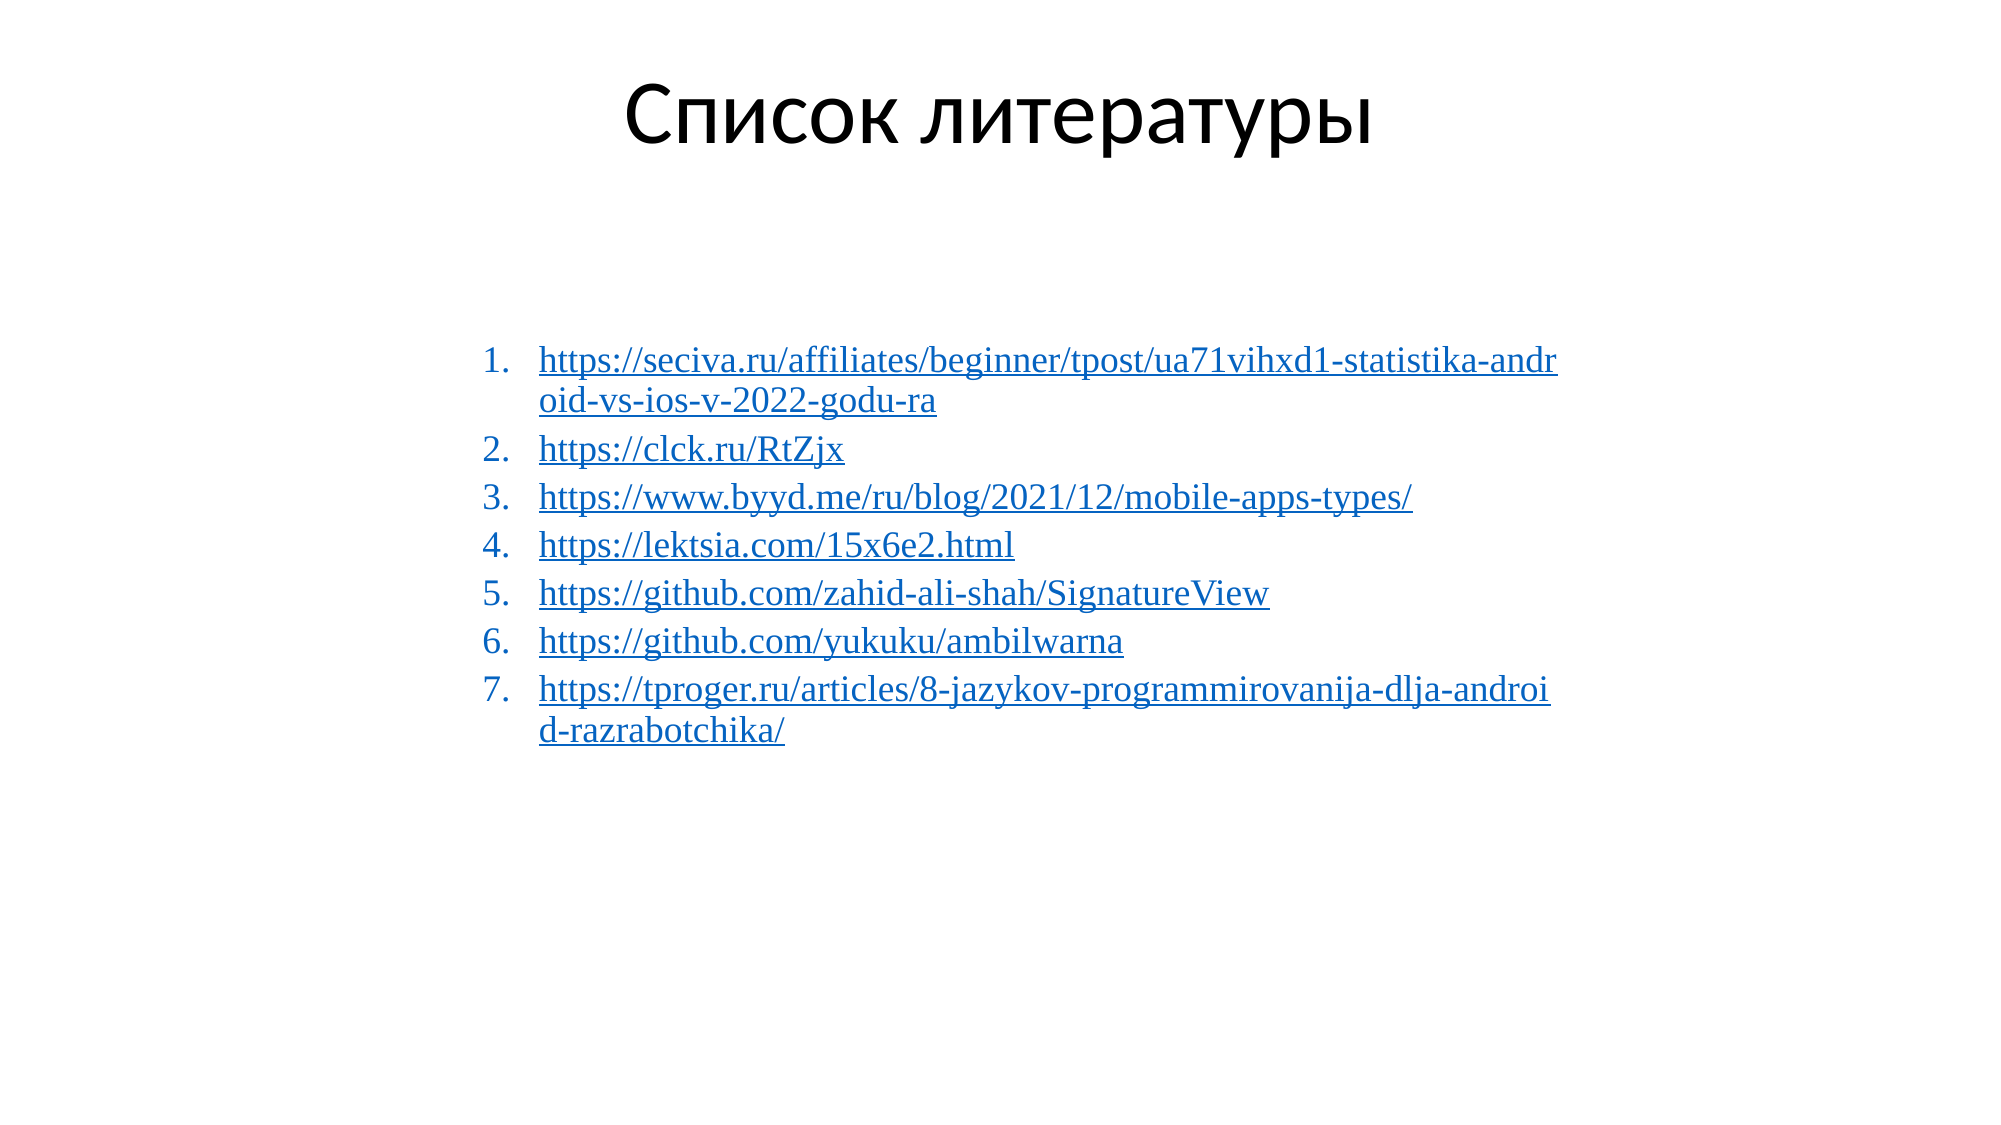

# Список литературы
https://seciva.ru/affiliates/beginner/tpost/ua71vihxd1-statistika-android-vs-ios-v-2022-godu-ra
https://clck.ru/RtZjx
https://www.byyd.me/ru/blog/2021/12/mobile-apps-types/
https://lektsia.com/15x6e2.html
https://github.com/zahid-ali-shah/SignatureView
https://github.com/yukuku/ambilwarna
https://tproger.ru/articles/8-jazykov-programmirovanija-dlja-android-razrabotchika/